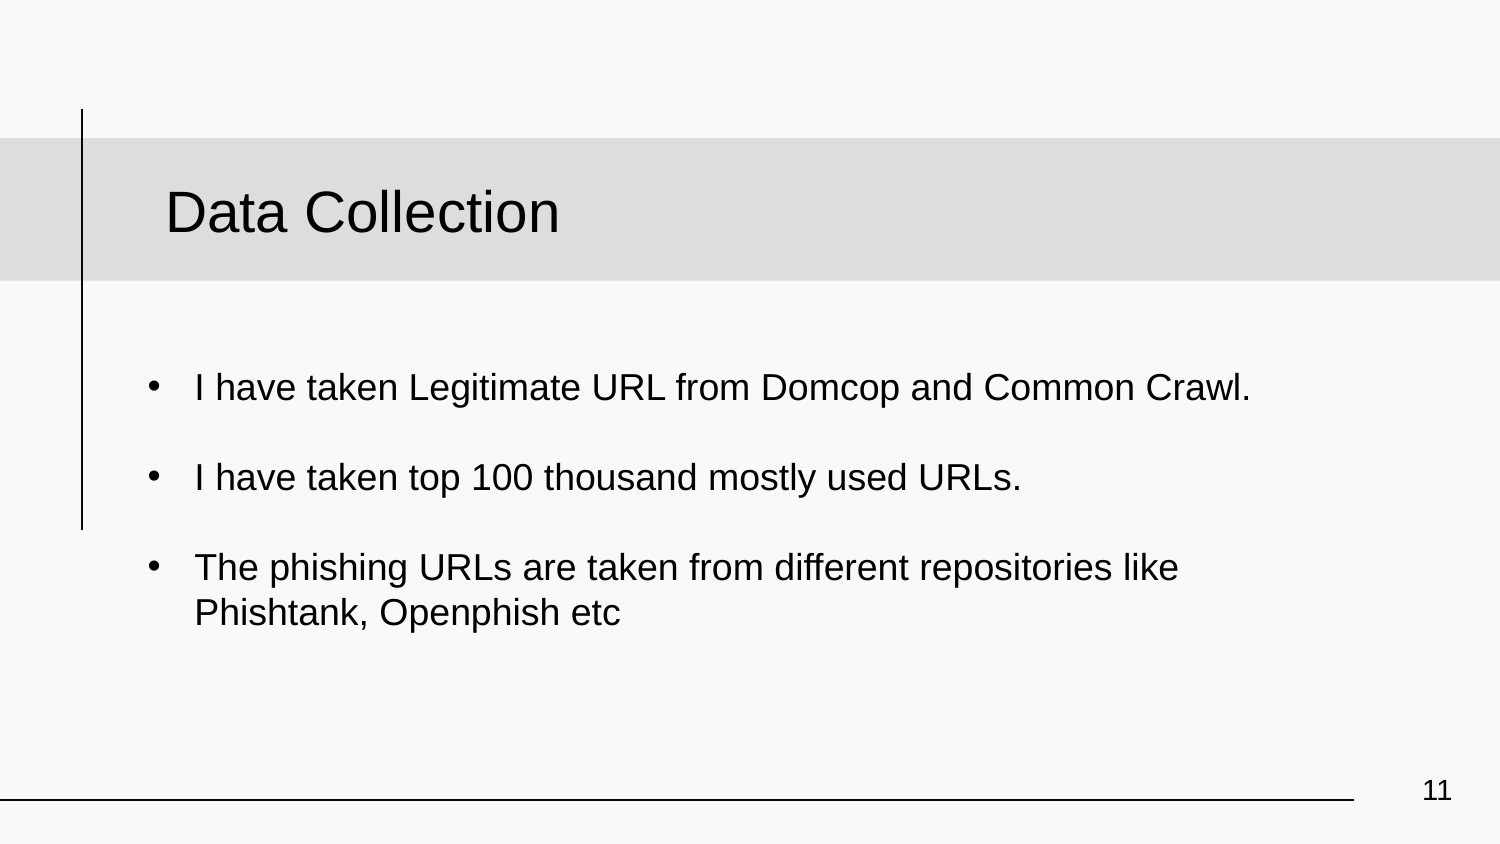

Data Collection
I have taken Legitimate URL from Domcop and Common Crawl.

I have taken top 100 thousand mostly used URLs.

The phishing URLs are taken from different repositories like Phishtank, Openphish etc

11